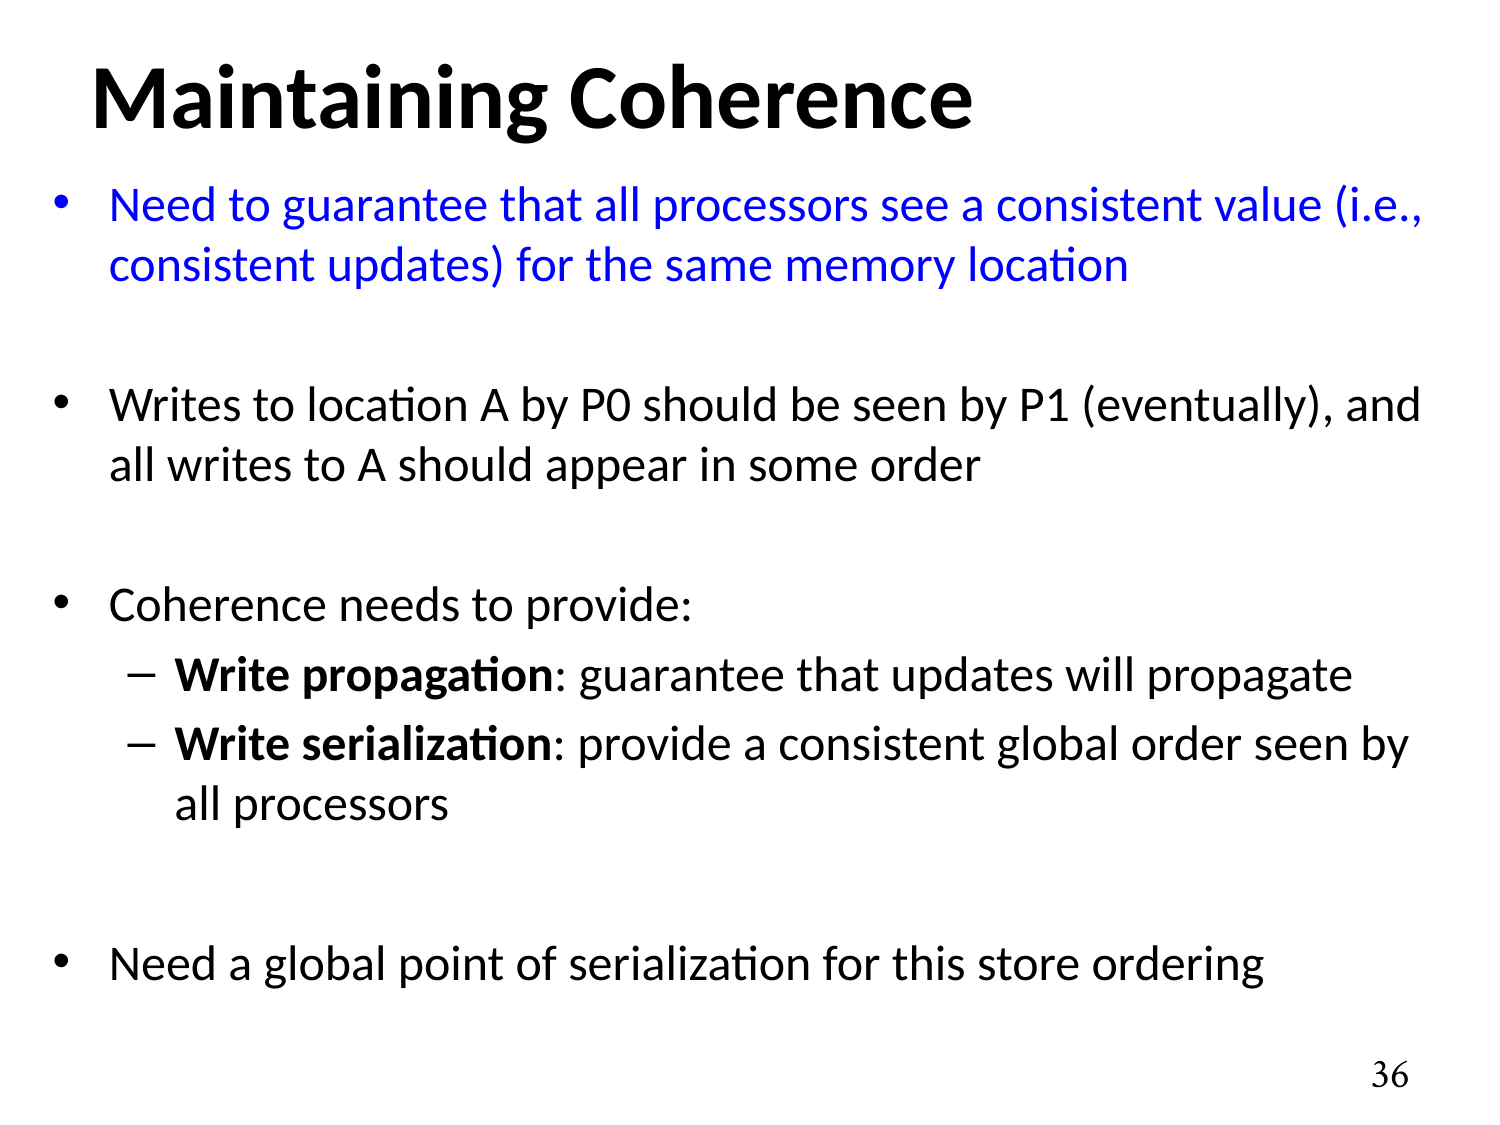

# Maintaining Coherence
Need to guarantee that all processors see a consistent value (i.e., consistent updates) for the same memory location

Writes to location A by P0 should be seen by P1 (eventually), and all writes to A should appear in some order

Coherence needs to provide:
Write propagation: guarantee that updates will propagate
Write serialization: provide a consistent global order seen by all processors

Need a global point of serialization for this store ordering

36